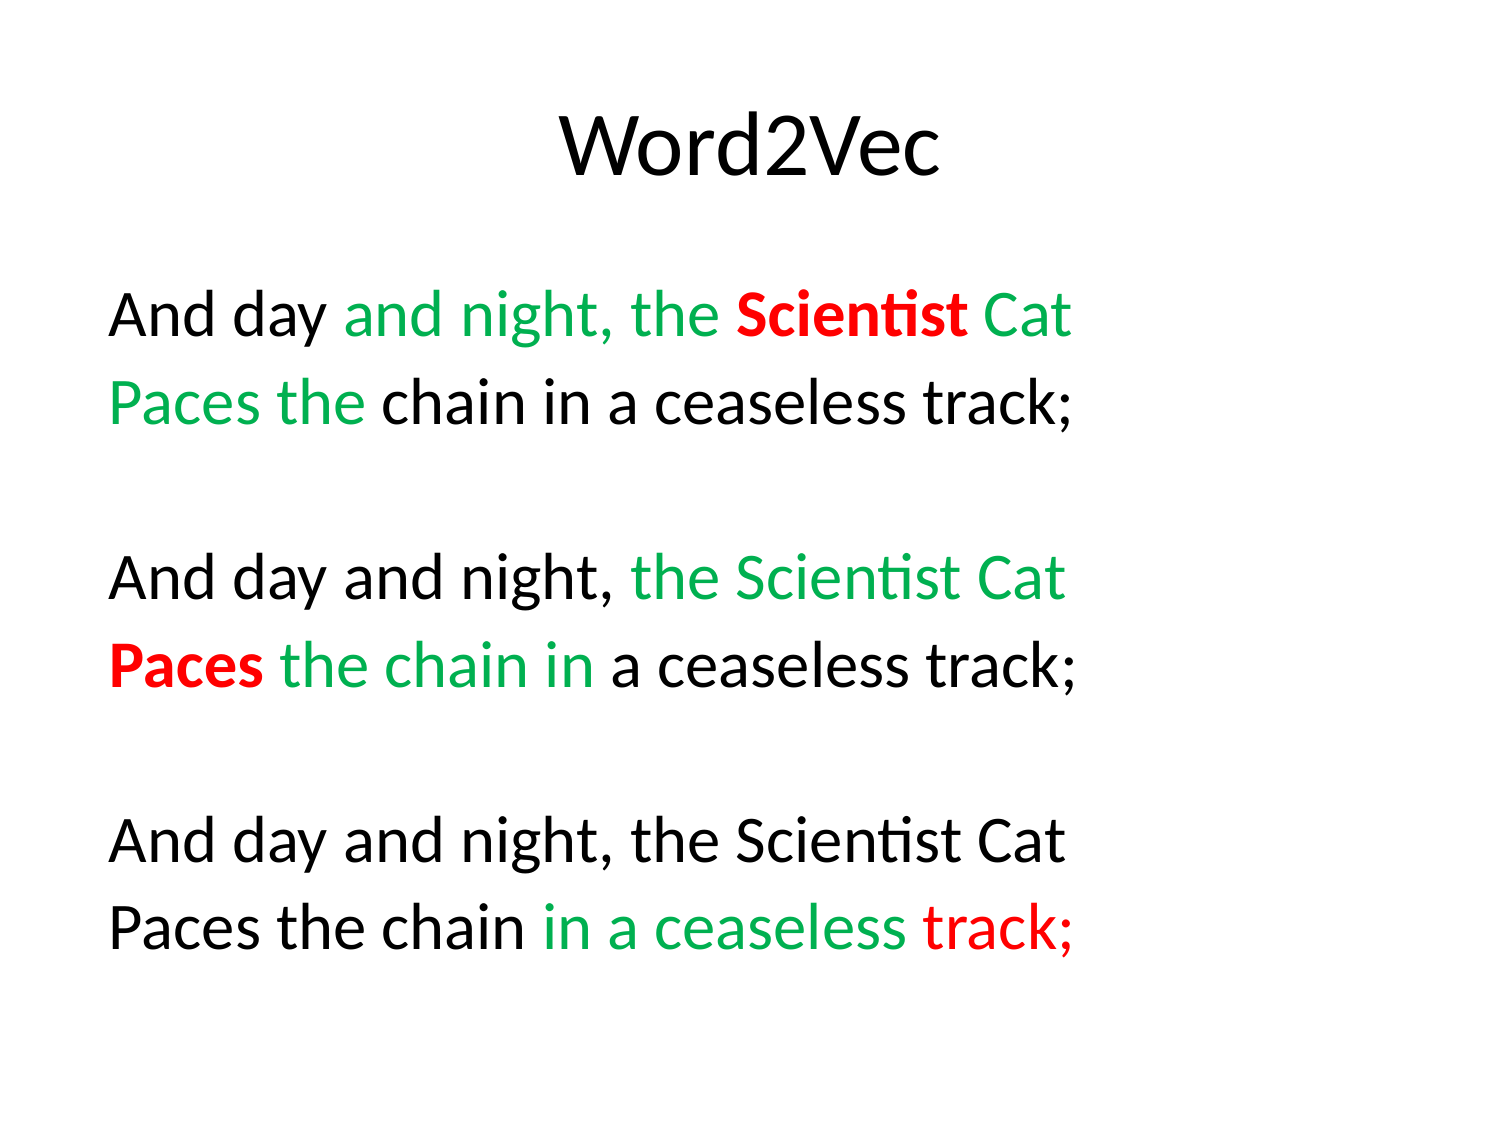

# Word2Vec
And day and night, the Scientist Cat
Paces the chain in a ceaseless track;

And day and night, the Scientist Cat
Paces the chain in a ceaseless track;

And day and night, the Scientist Cat
Paces the chain in a ceaseless track;